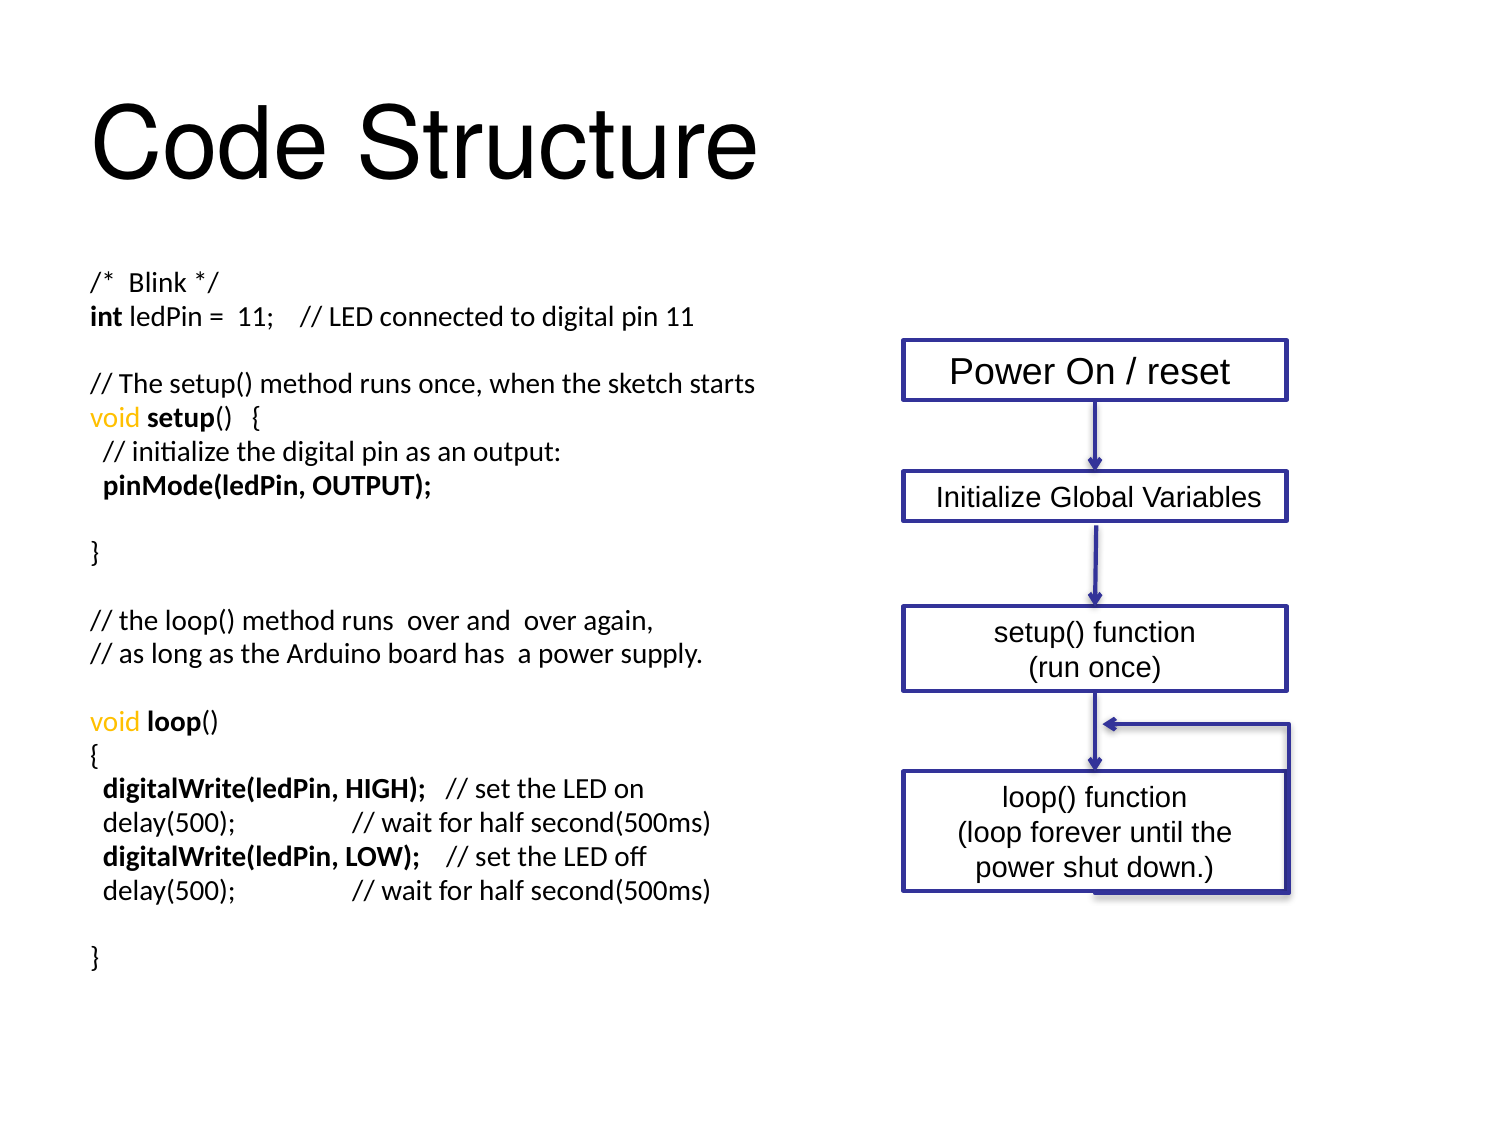

# Code Structure
/*  Blink */
int ledPin =  11;    // LED connected to digital pin 11

// The setup() method runs once, when the sketch starts
void setup()   {
  // initialize the digital pin as an output:
  pinMode(ledPin, OUTPUT);

}

// the loop() method runs  over and  over again,
// as long as the Arduino board has  a power supply.

void loop()
{
  digitalWrite(ledPin, HIGH);   // set the LED on
  delay(500);                  // wait for half second(500ms)
  digitalWrite(ledPin, LOW);    // set the LED off
  delay(500);                  // wait for half second(500ms)

}
Power On / reset
 Initialize Global Variables
setup() function
(run once)
loop() function
(loop forever until the power shut down.)